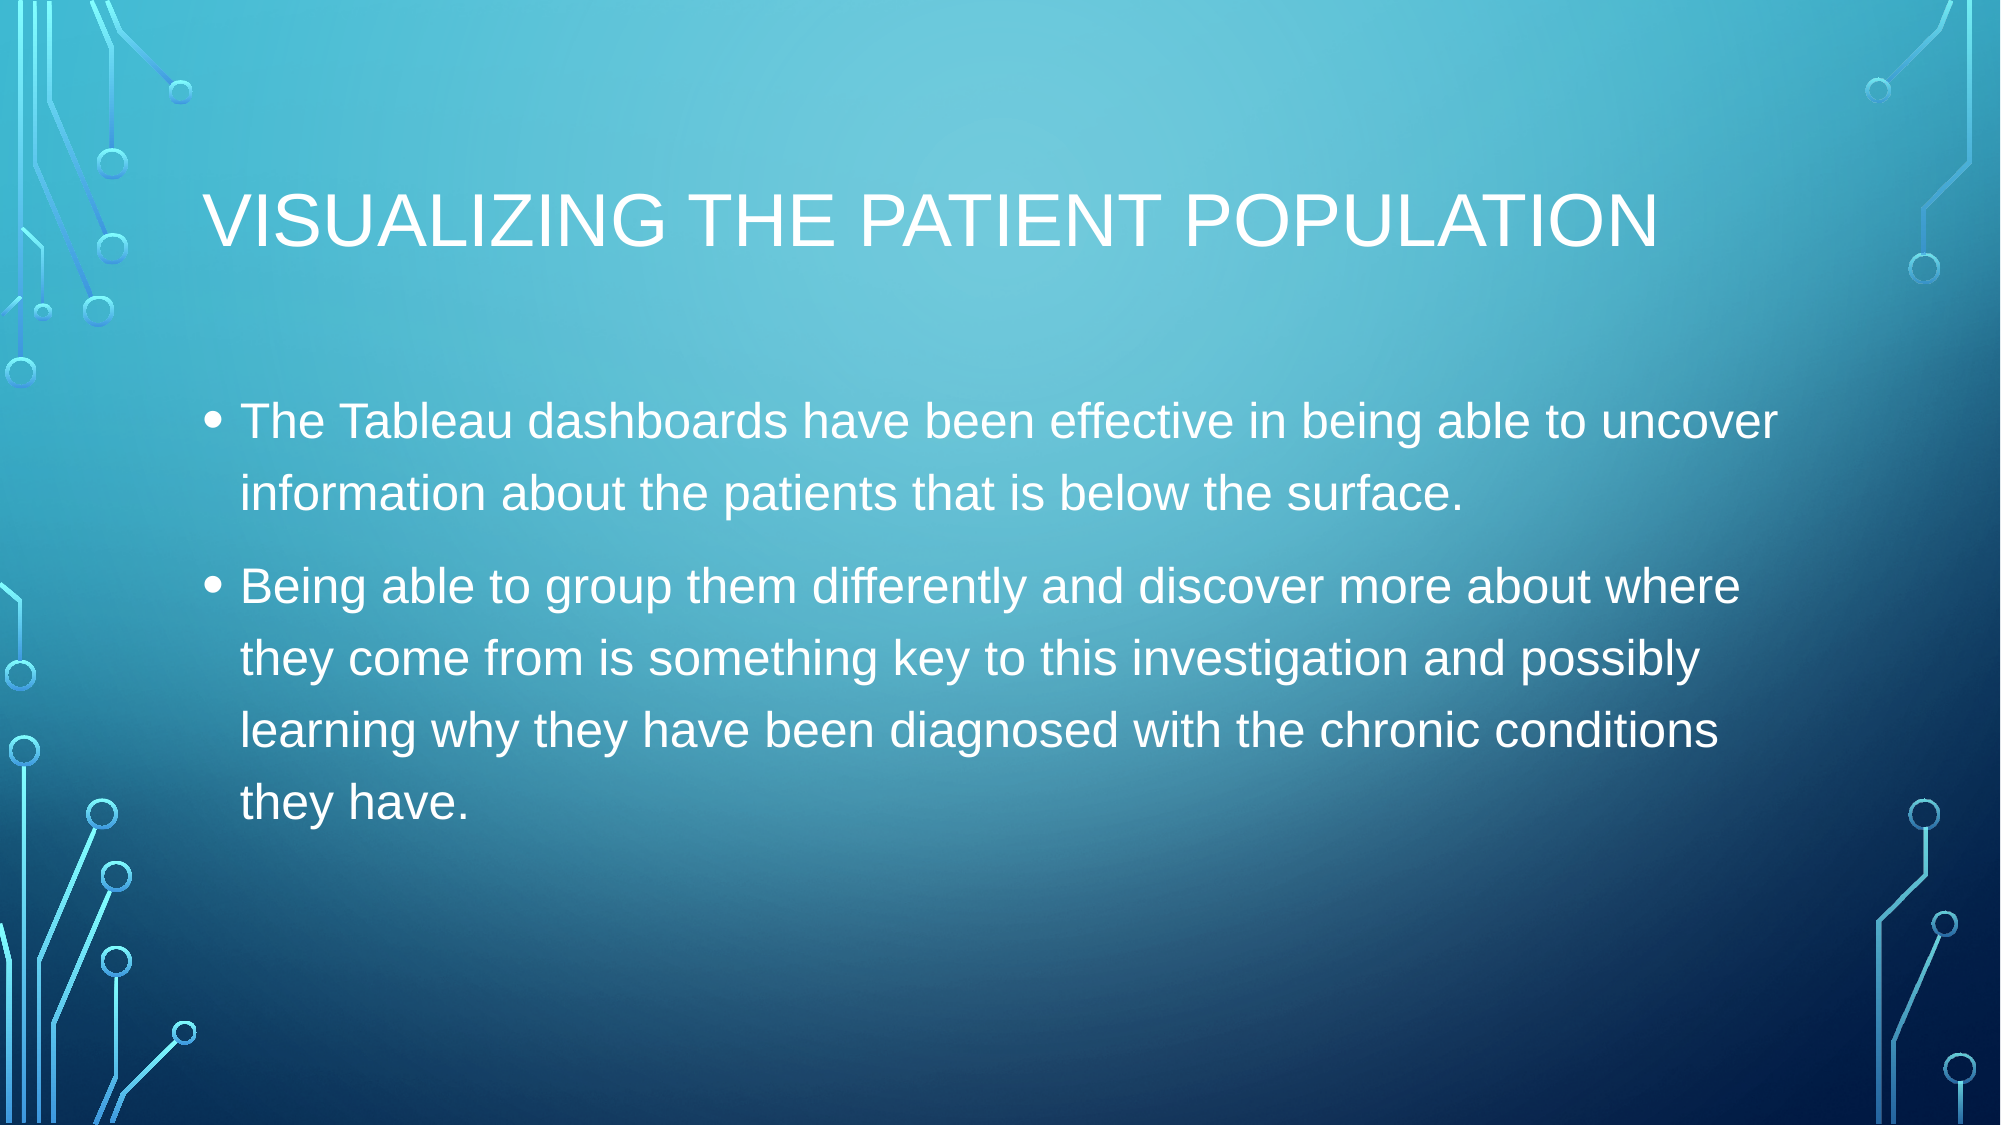

# Visualizing the Patient population
The Tableau dashboards have been effective in being able to uncover information about the patients that is below the surface.
Being able to group them differently and discover more about where they come from is something key to this investigation and possibly learning why they have been diagnosed with the chronic conditions they have.